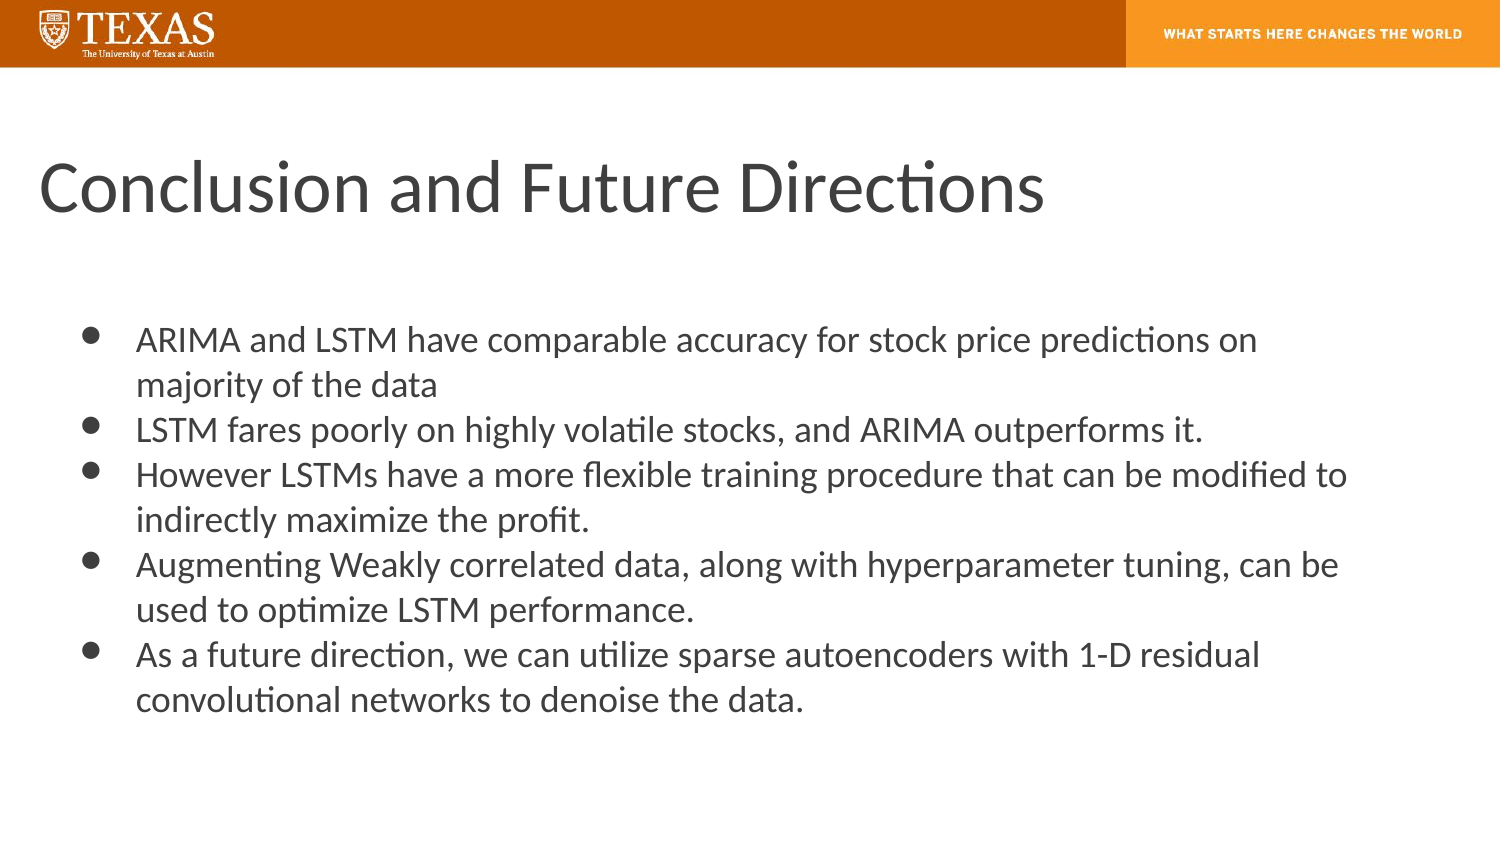

Conclusion and Future Directions
# ARIMA and LSTM have comparable accuracy for stock price predictions on majority of the data
LSTM fares poorly on highly volatile stocks, and ARIMA outperforms it.
However LSTMs have a more flexible training procedure that can be modified to indirectly maximize the profit.
Augmenting Weakly correlated data, along with hyperparameter tuning, can be used to optimize LSTM performance.
As a future direction, we can utilize sparse autoencoders with 1-D residual convolutional networks to denoise the data.